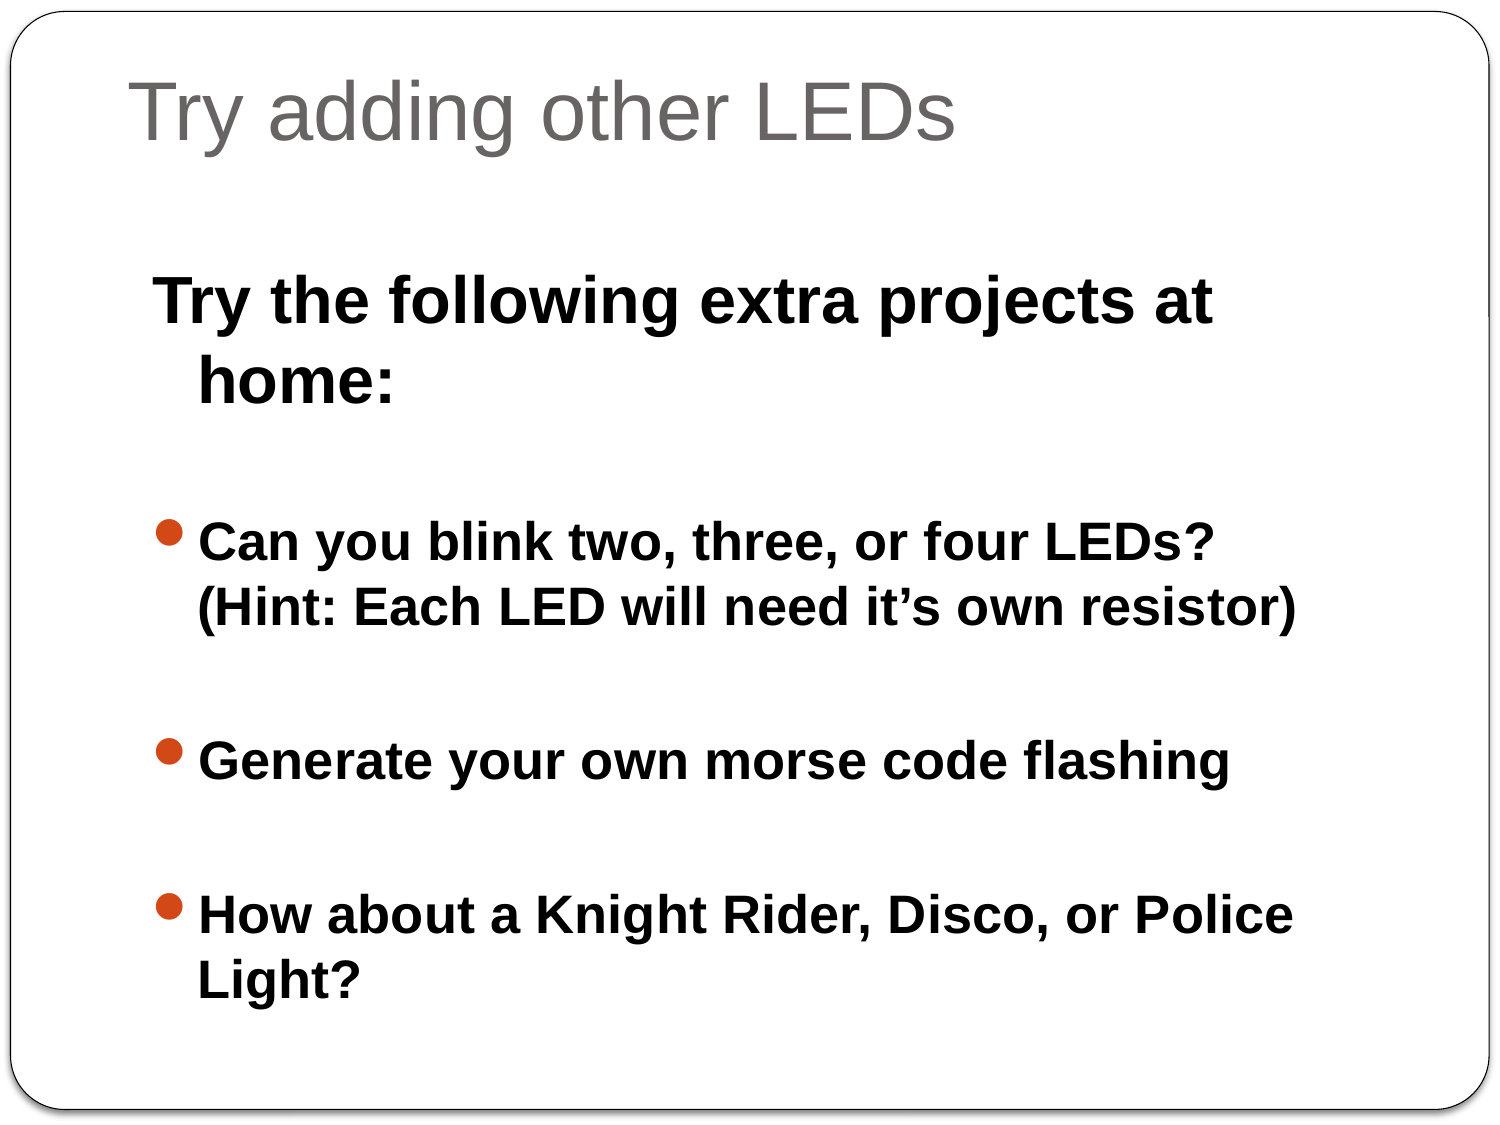

Try adding other LEDs
Try the following extra projects at home:

Can you blink two, three, or four LEDs?
(Hint: Each LED will need it’s own resistor)

Generate your own morse code flashing

How about a Knight Rider, Disco, or Police Light?